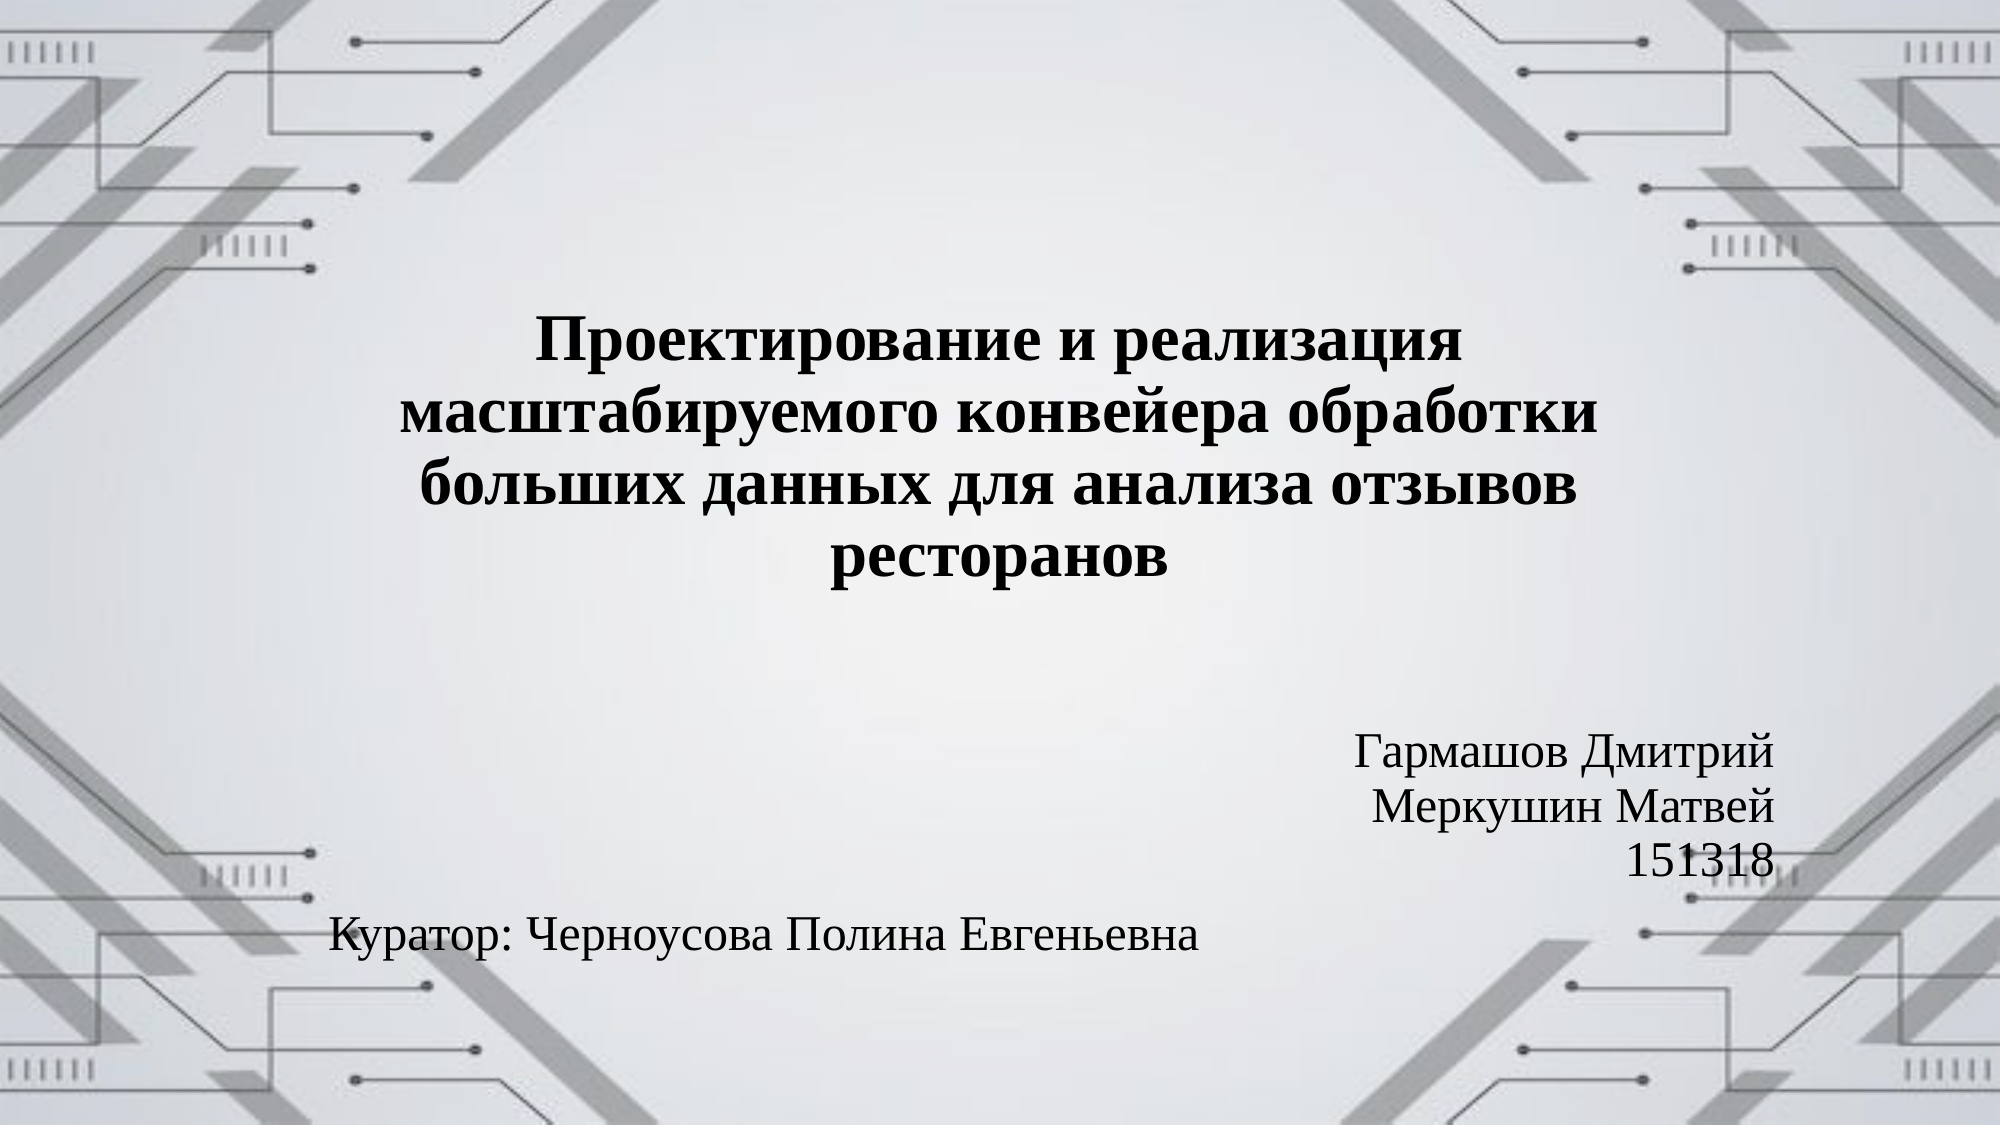

# Проектирование и реализация масштабируемого конвейера обработки больших данных для анализа отзывов ресторанов
Гармашов Дмитрий
Меркушин Матвей
151318
Куратор: Черноусова Полина Евгеньевна